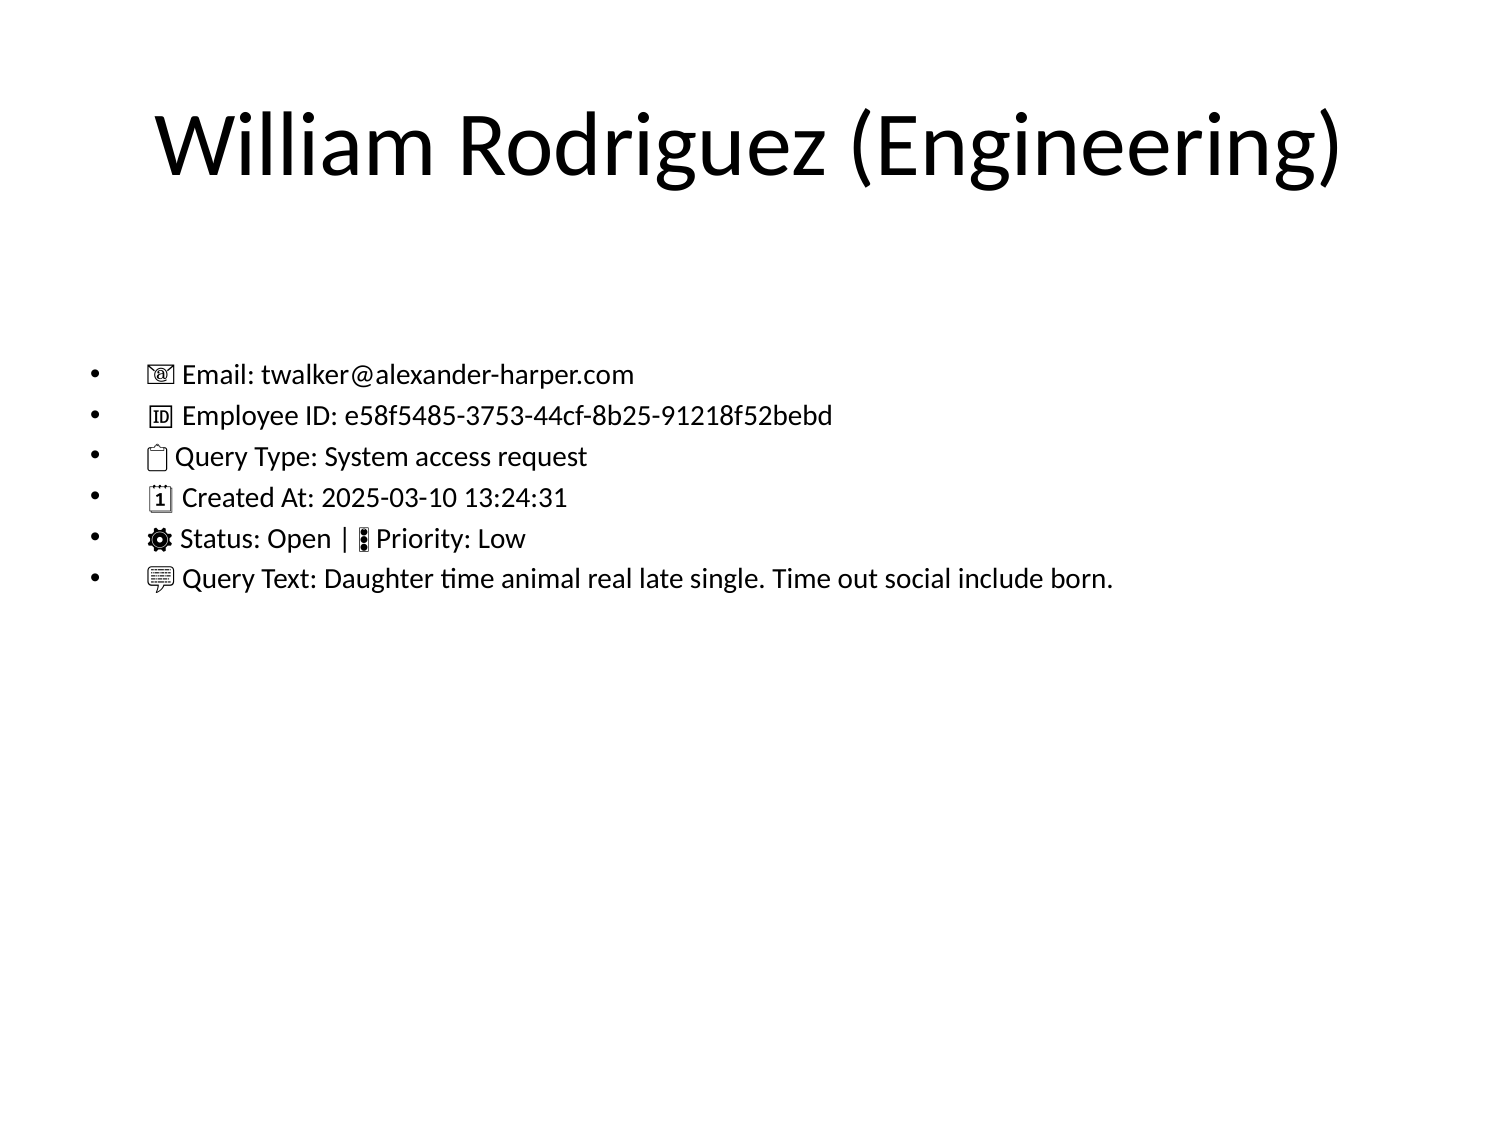

# William Rodriguez (Engineering)

📧 Email: twalker@alexander-harper.com
🆔 Employee ID: e58f5485-3753-44cf-8b25-91218f52bebd
📋 Query Type: System access request
🗓 Created At: 2025-03-10 13:24:31
⚙ Status: Open | 🚦 Priority: Low
💬 Query Text: Daughter time animal real late single. Time out social include born.